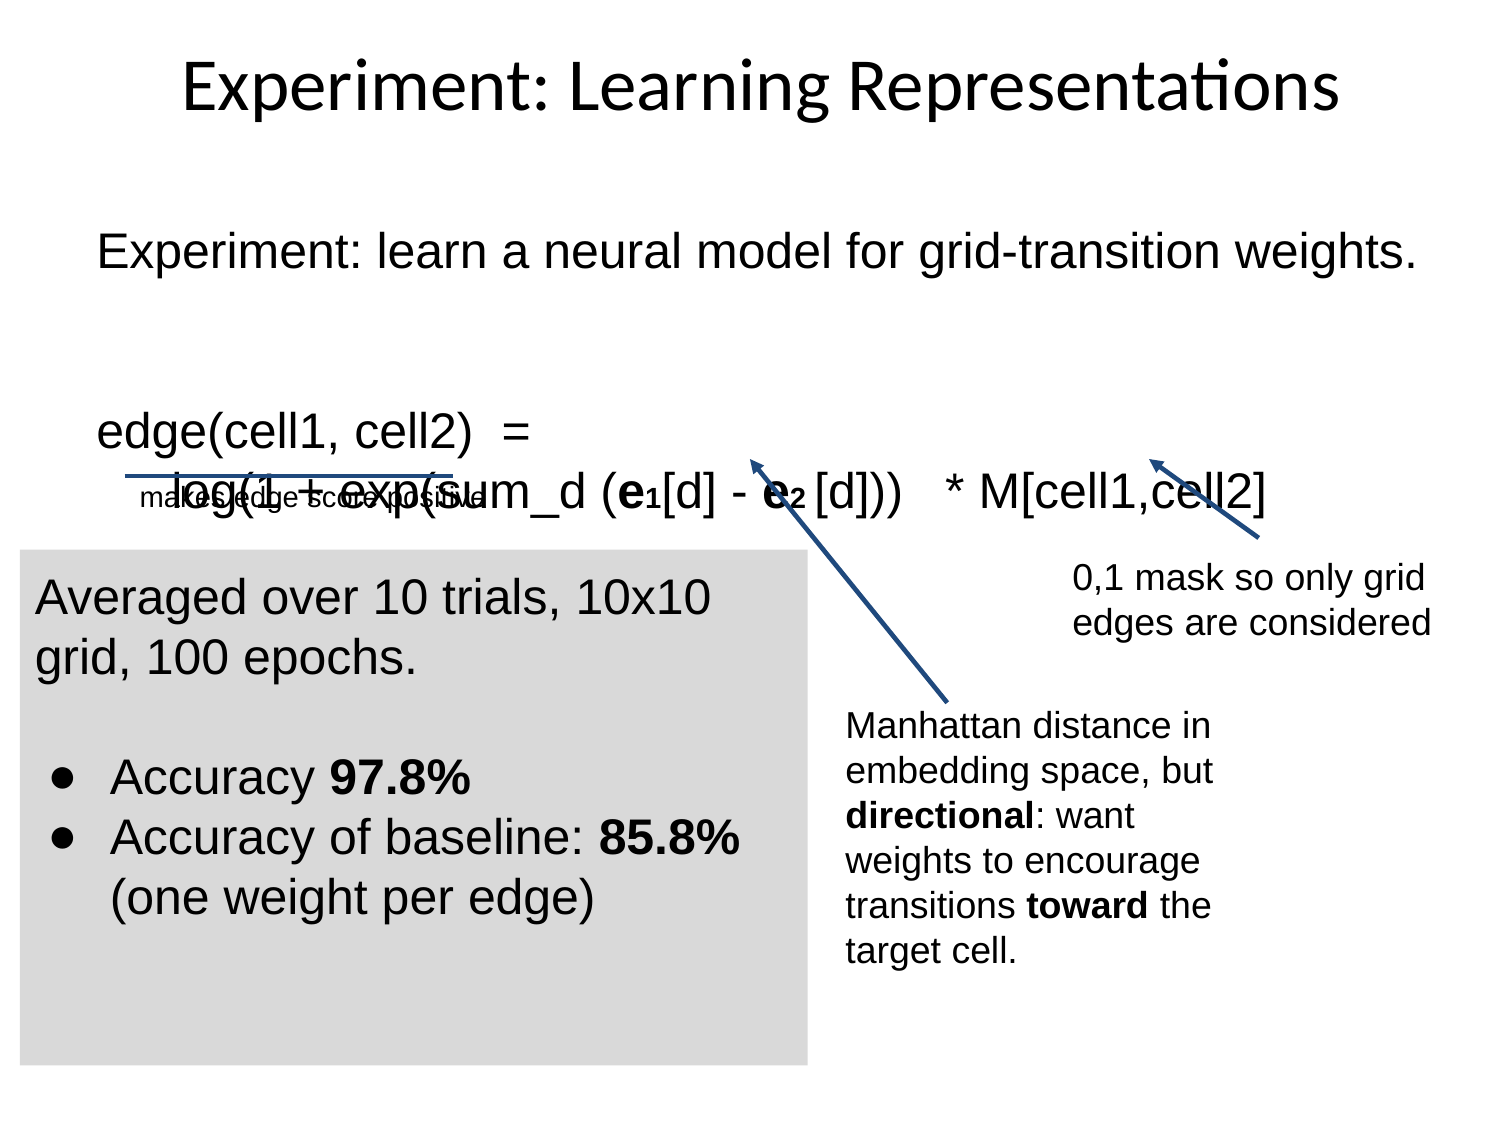

# Experiment: Learning Representations

Experiment: learn a neural model for grid-transition weights.

edge(cell1, cell2)  =
log(1 + exp(sum_d (e1[d] - e2 [d]))   * M[cell1,cell2]
makes edge score positive
0,1 mask so only grid edges are considered
Averaged over 10 trials, 10x10 grid, 100 epochs.

Accuracy 97.8%
Accuracy of baseline: 85.8%
(one weight per edge)
Manhattan distance in embedding space, but directional: want weights to encourage transitions toward the target cell.